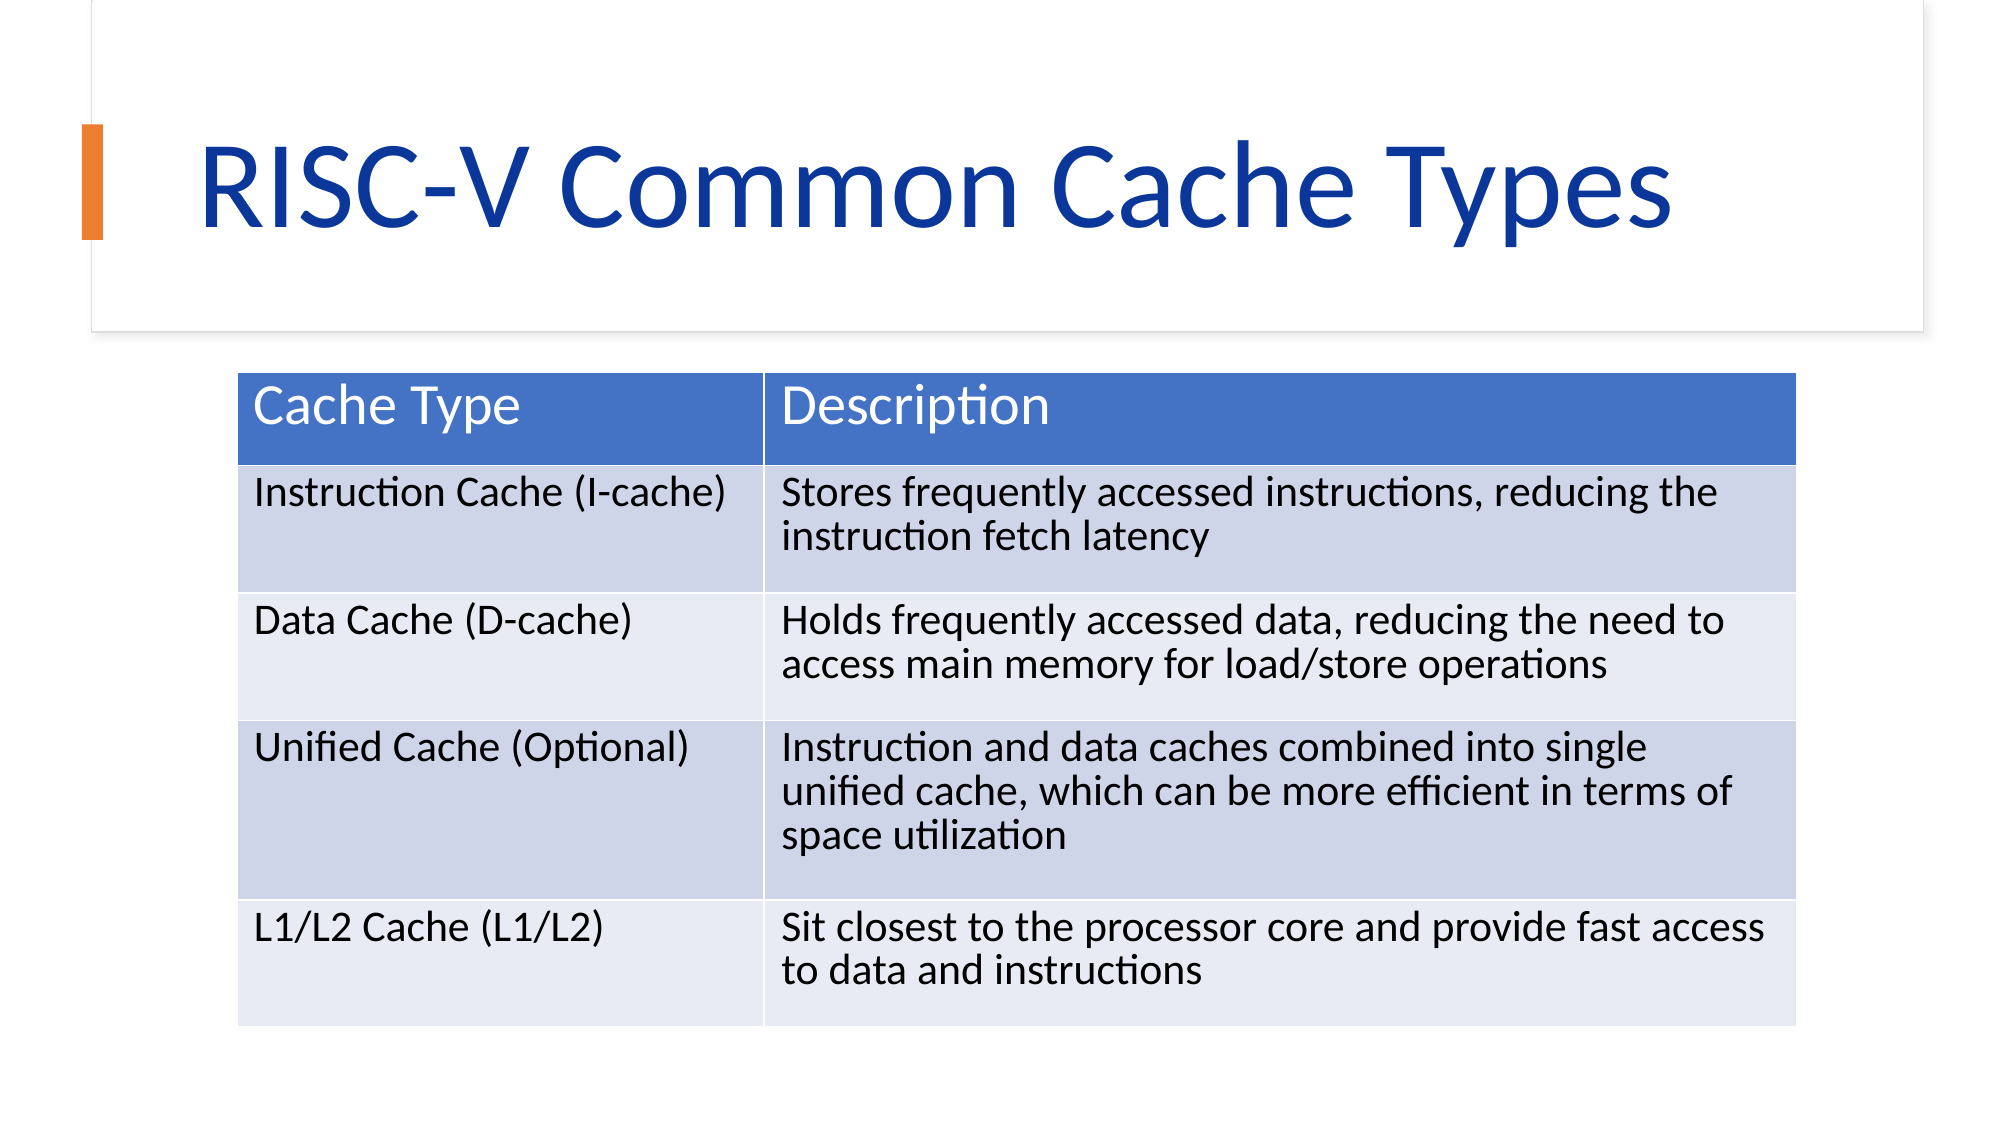

# RISC-V Common Cache Types

| Cache Type | Description |
| --- | --- |
| Instruction Cache (I-cache) | Stores frequently accessed instructions, reducing the instruction fetch latency |
| Data Cache (D-cache) | Holds frequently accessed data, reducing the need to access main memory for load/store operations |
| Unified Cache (Optional) | Instruction and data caches combined into single unified cache, which can be more efficient in terms of space utilization |
| L1/L2 Cache (L1/L2) | Sit closest to the processor core and provide fast access to data and instructions |